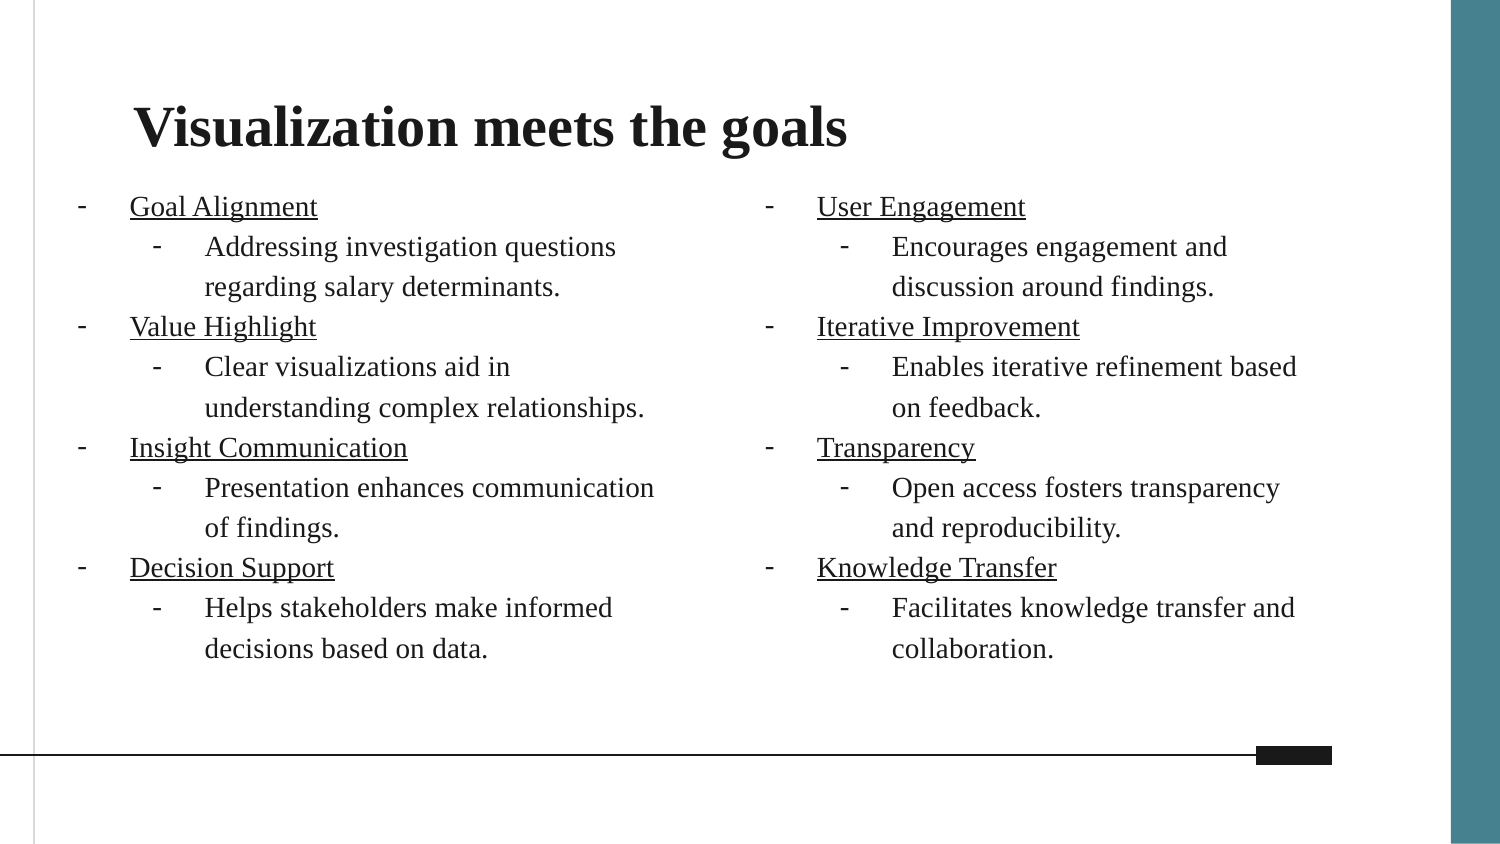

# Visualization meets the goals
Goal Alignment
Addressing investigation questions regarding salary determinants.
Value Highlight
Clear visualizations aid in understanding complex relationships.
Insight Communication
Presentation enhances communication of findings.
Decision Support
Helps stakeholders make informed decisions based on data.

User Engagement
Encourages engagement and discussion around findings.
Iterative Improvement
Enables iterative refinement based on feedback.
Transparency
Open access fosters transparency and reproducibility.
Knowledge Transfer
Facilitates knowledge transfer and collaboration.